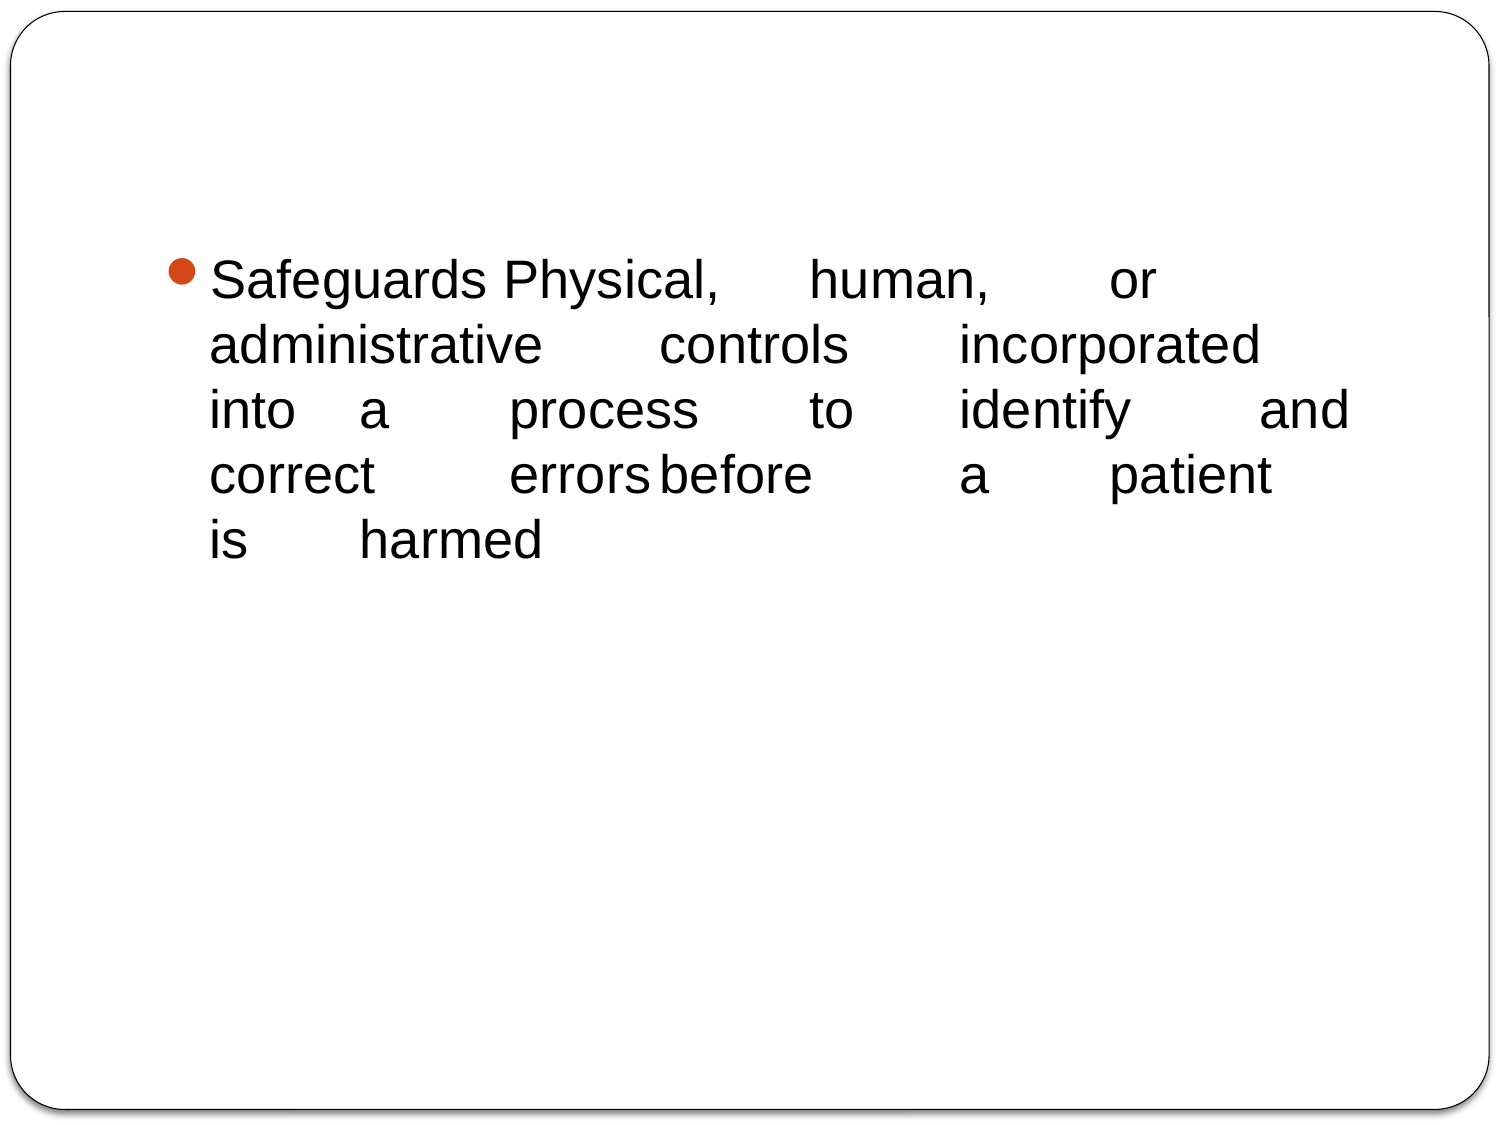

#
Safeguards Physical,	human,	or	administrative	controls	incorporated	into	a	process	to	identify	and	correct	errors	before	a	patient	is	harmed